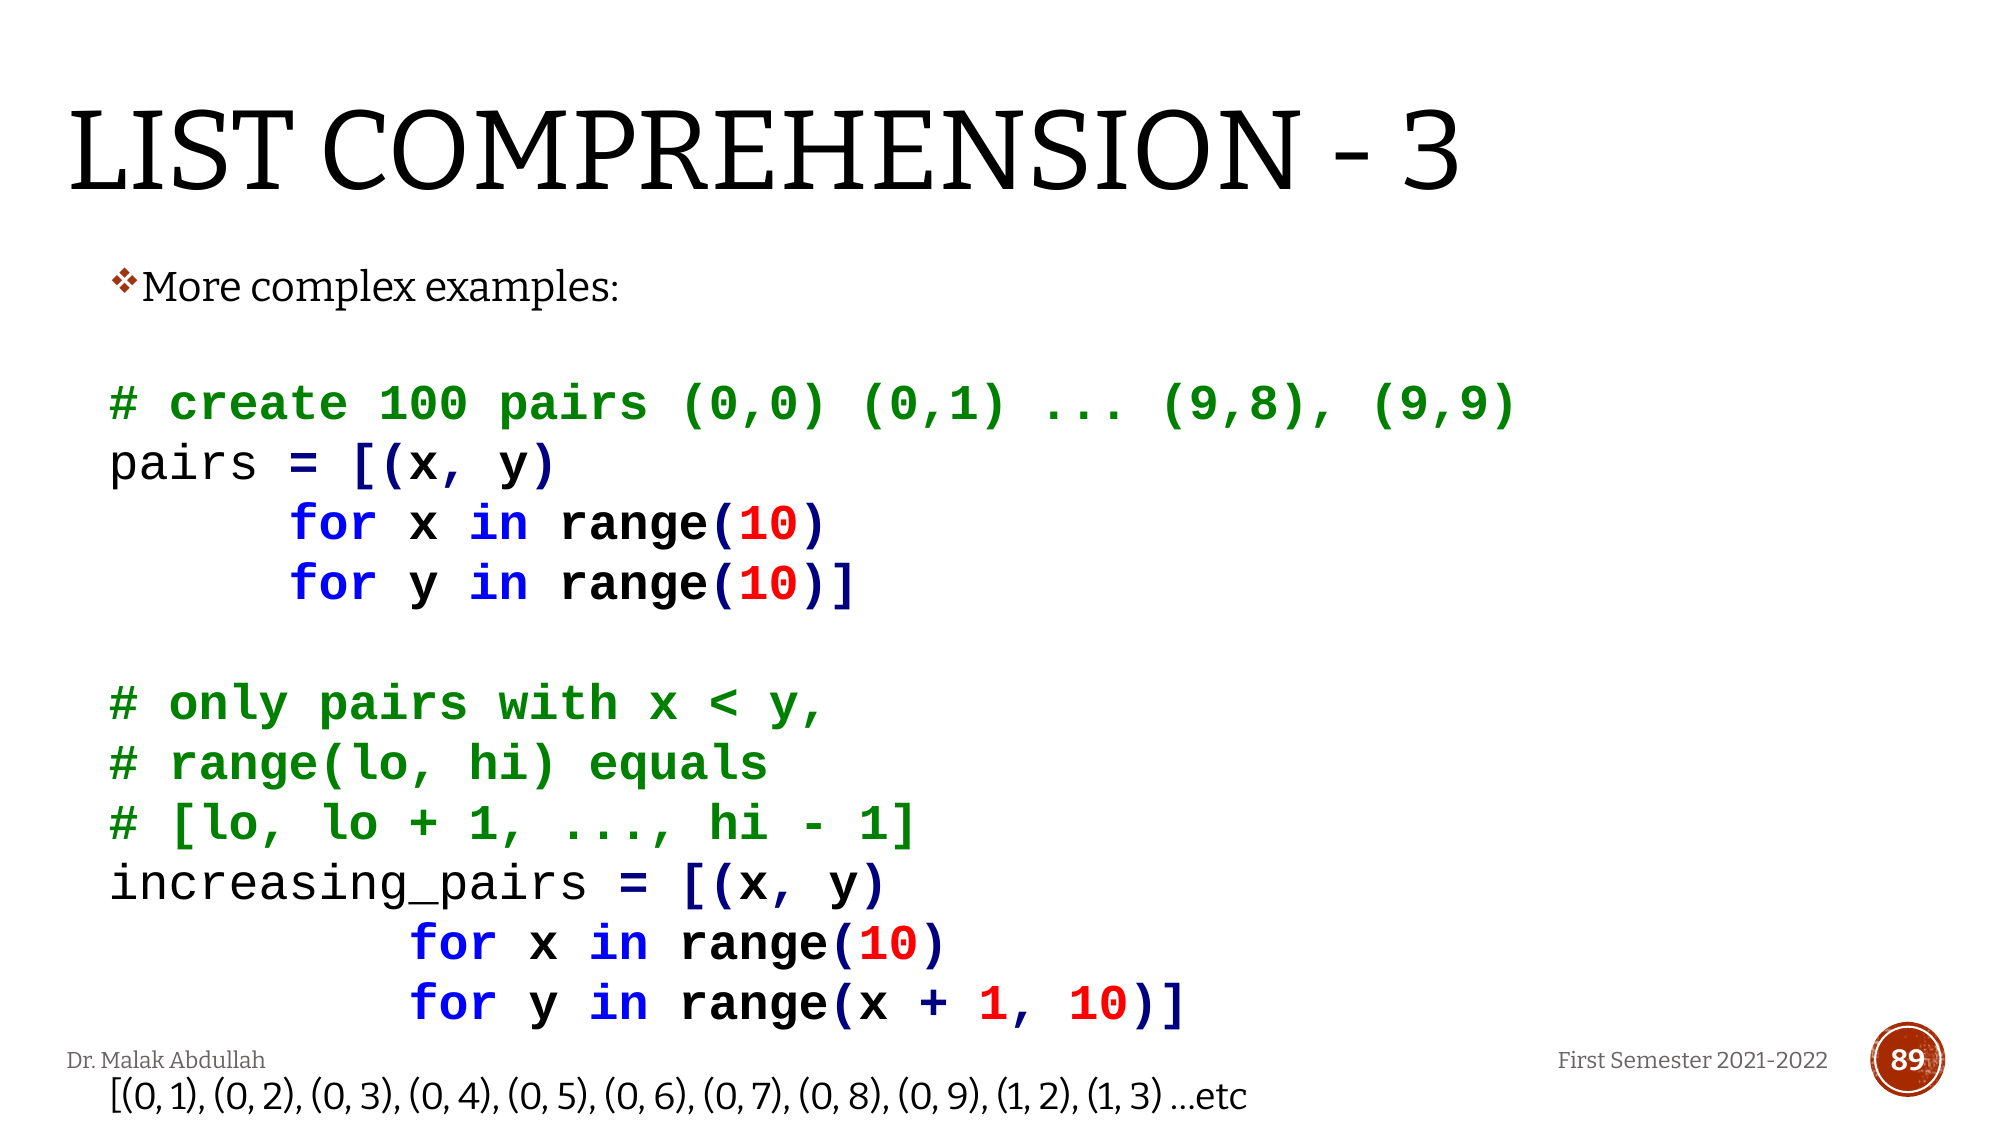

# List comprehension - 3
More complex examples:
# create 100 pairs (0,0) (0,1) ... (9,8), (9,9)
pairs = [(x, y)
 	 for x in range(10)
	 for y in range(10)]

# only pairs with x < y,
# range(lo, hi) equals
# [lo, lo + 1, ..., hi - 1]
increasing_pairs = [(x, y)
		for x in range(10)
		for y in range(x + 1, 10)]
Dr. Malak Abdullah
First Semester 2021-2022
89
[(0, 1), (0, 2), (0, 3), (0, 4), (0, 5), (0, 6), (0, 7), (0, 8), (0, 9), (1, 2), (1, 3) …etc